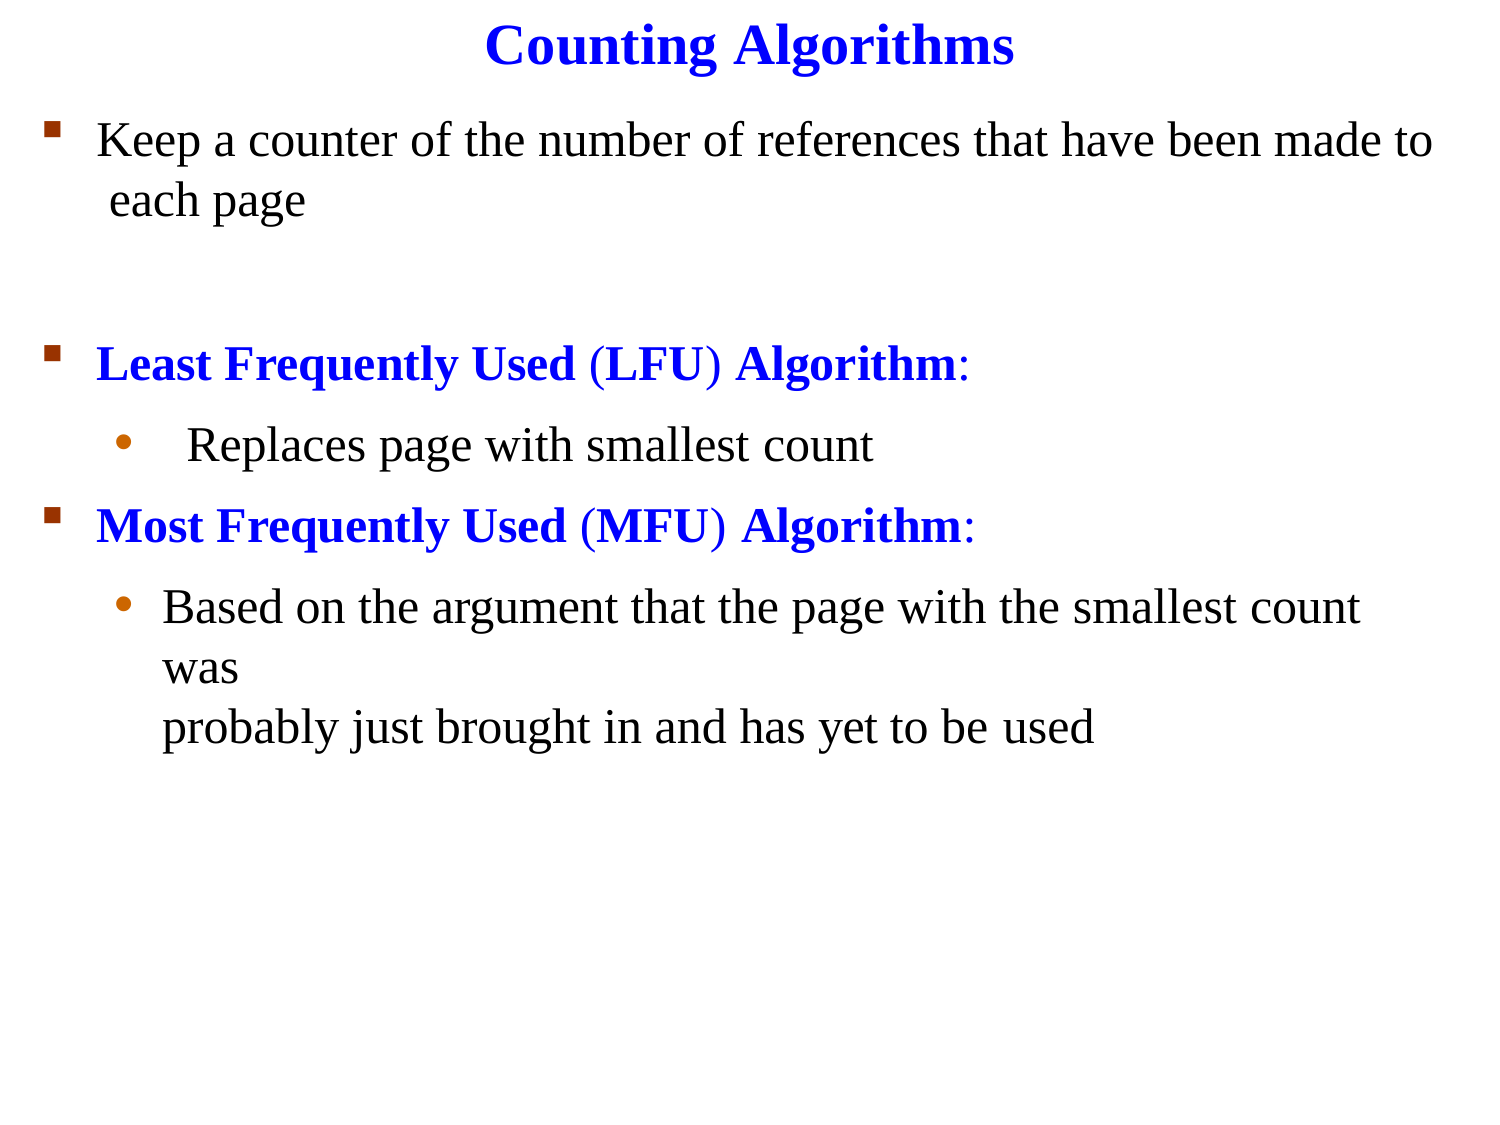

# Counting Algorithms
Keep a counter of the number of references that have been made to  each page

Least Frequently Used (LFU) Algorithm:
Replaces page with smallest count
Most Frequently Used (MFU) Algorithm:
Based on the argument that the page with the smallest count was
probably just brought in and has yet to be used